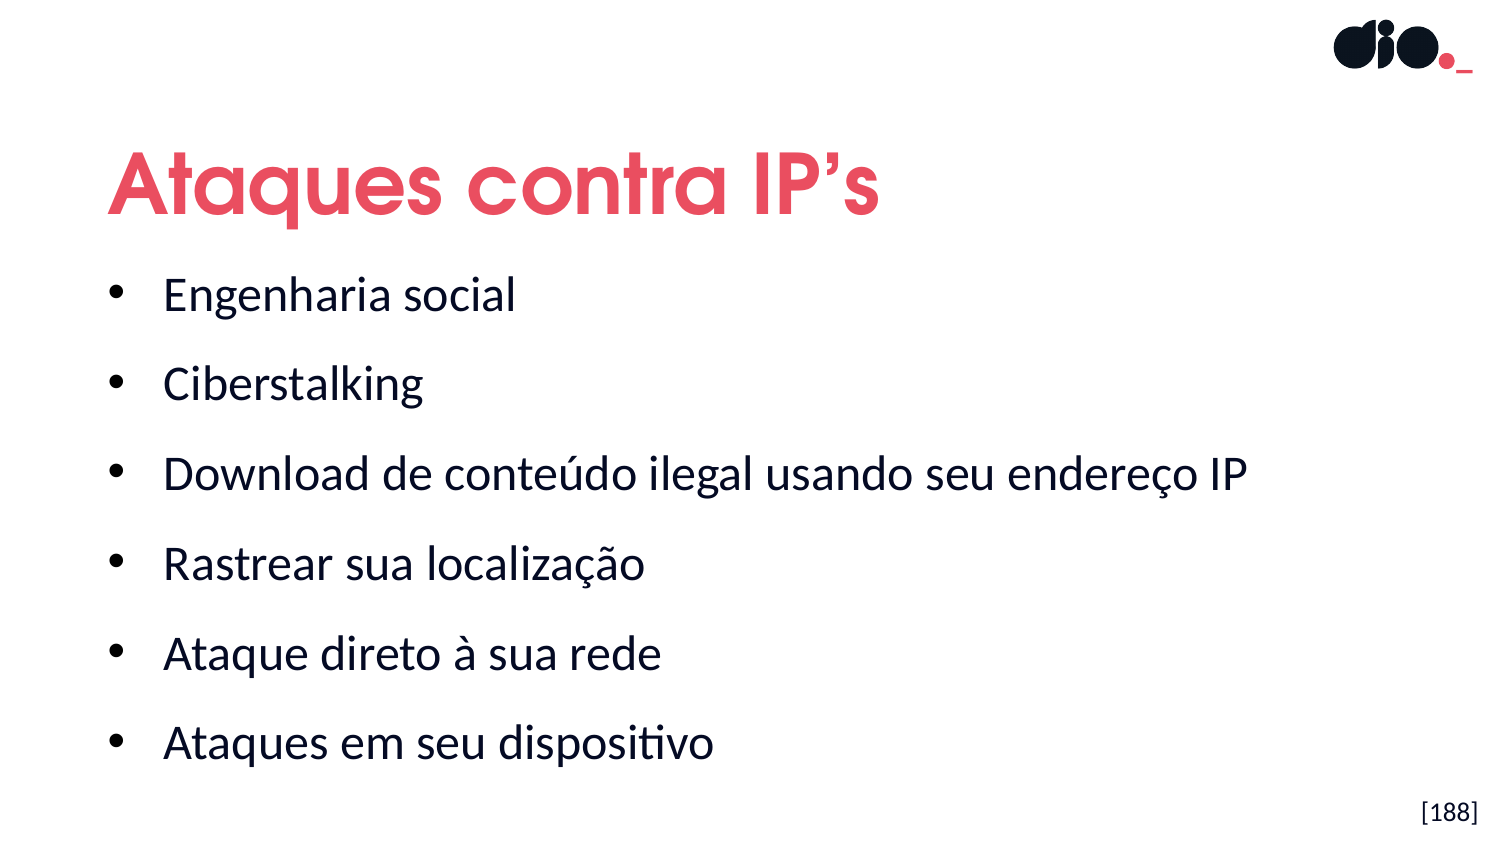

Ataques contra IP’s
Engenharia social
Ciberstalking
Download de conteúdo ilegal usando seu endereço IP
Rastrear sua localização
Ataque direto à sua rede
Ataques em seu dispositivo
[188]